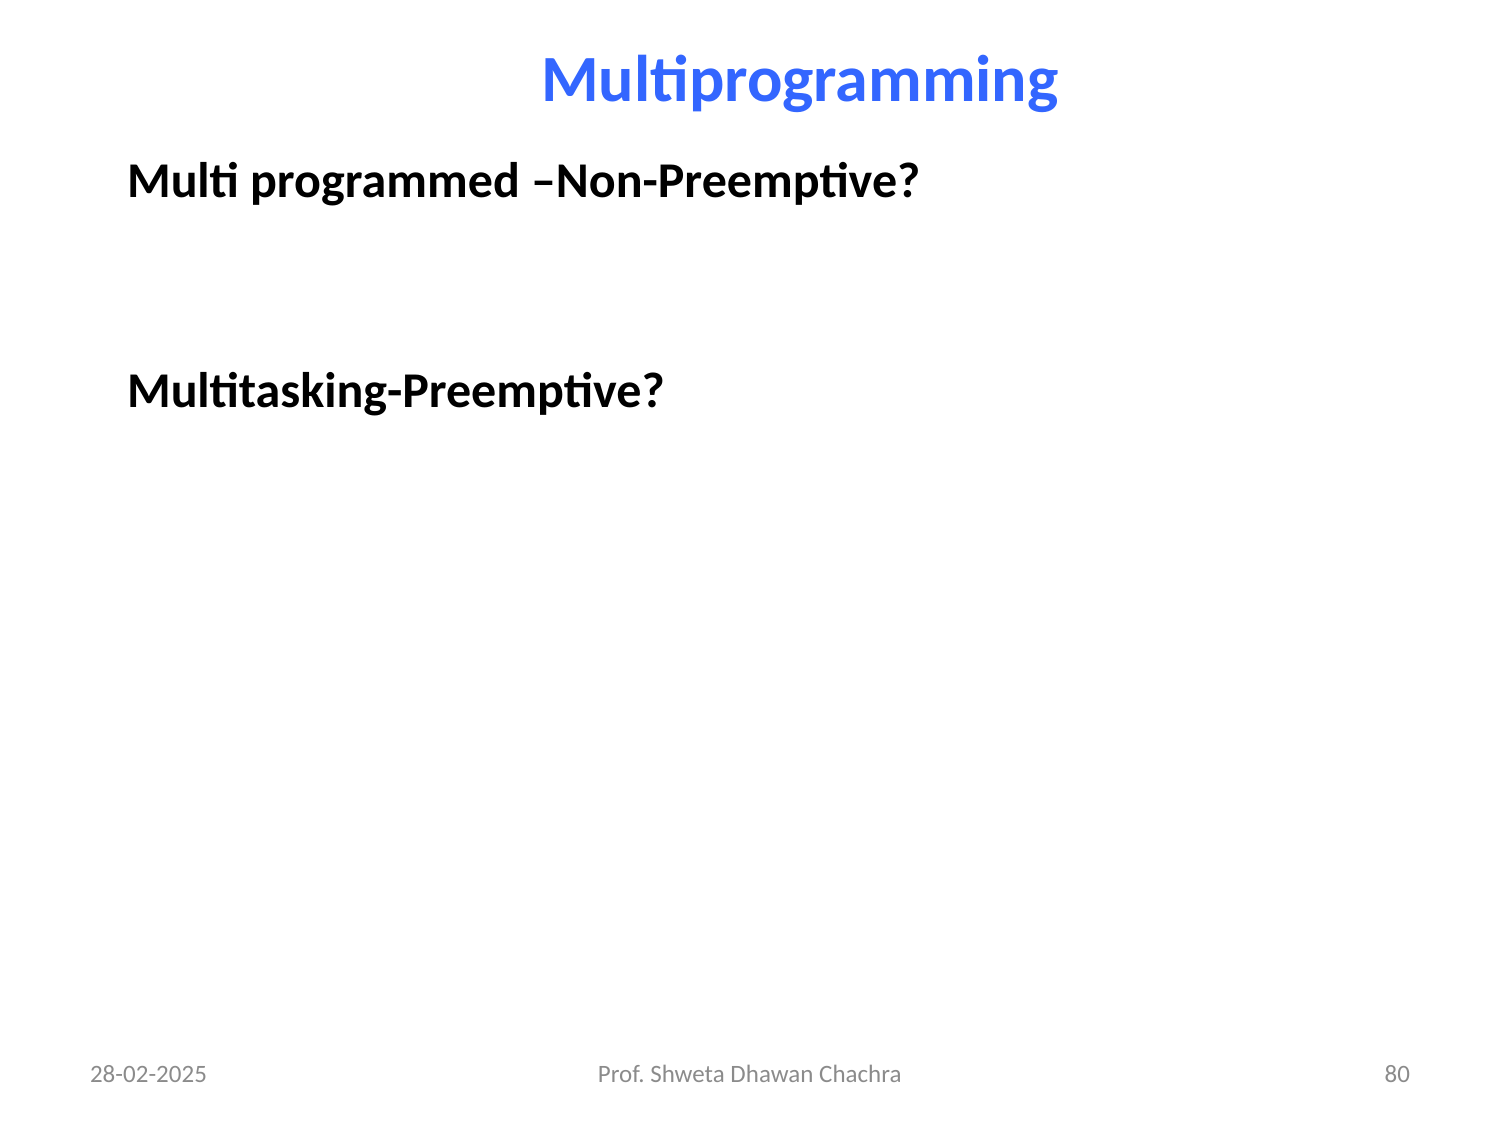

Multiprogramming

Multi programmed –Non-Preemptive?

Multitasking-Preemptive?

28-02-2025
Prof. Shweta Dhawan Chachra
80